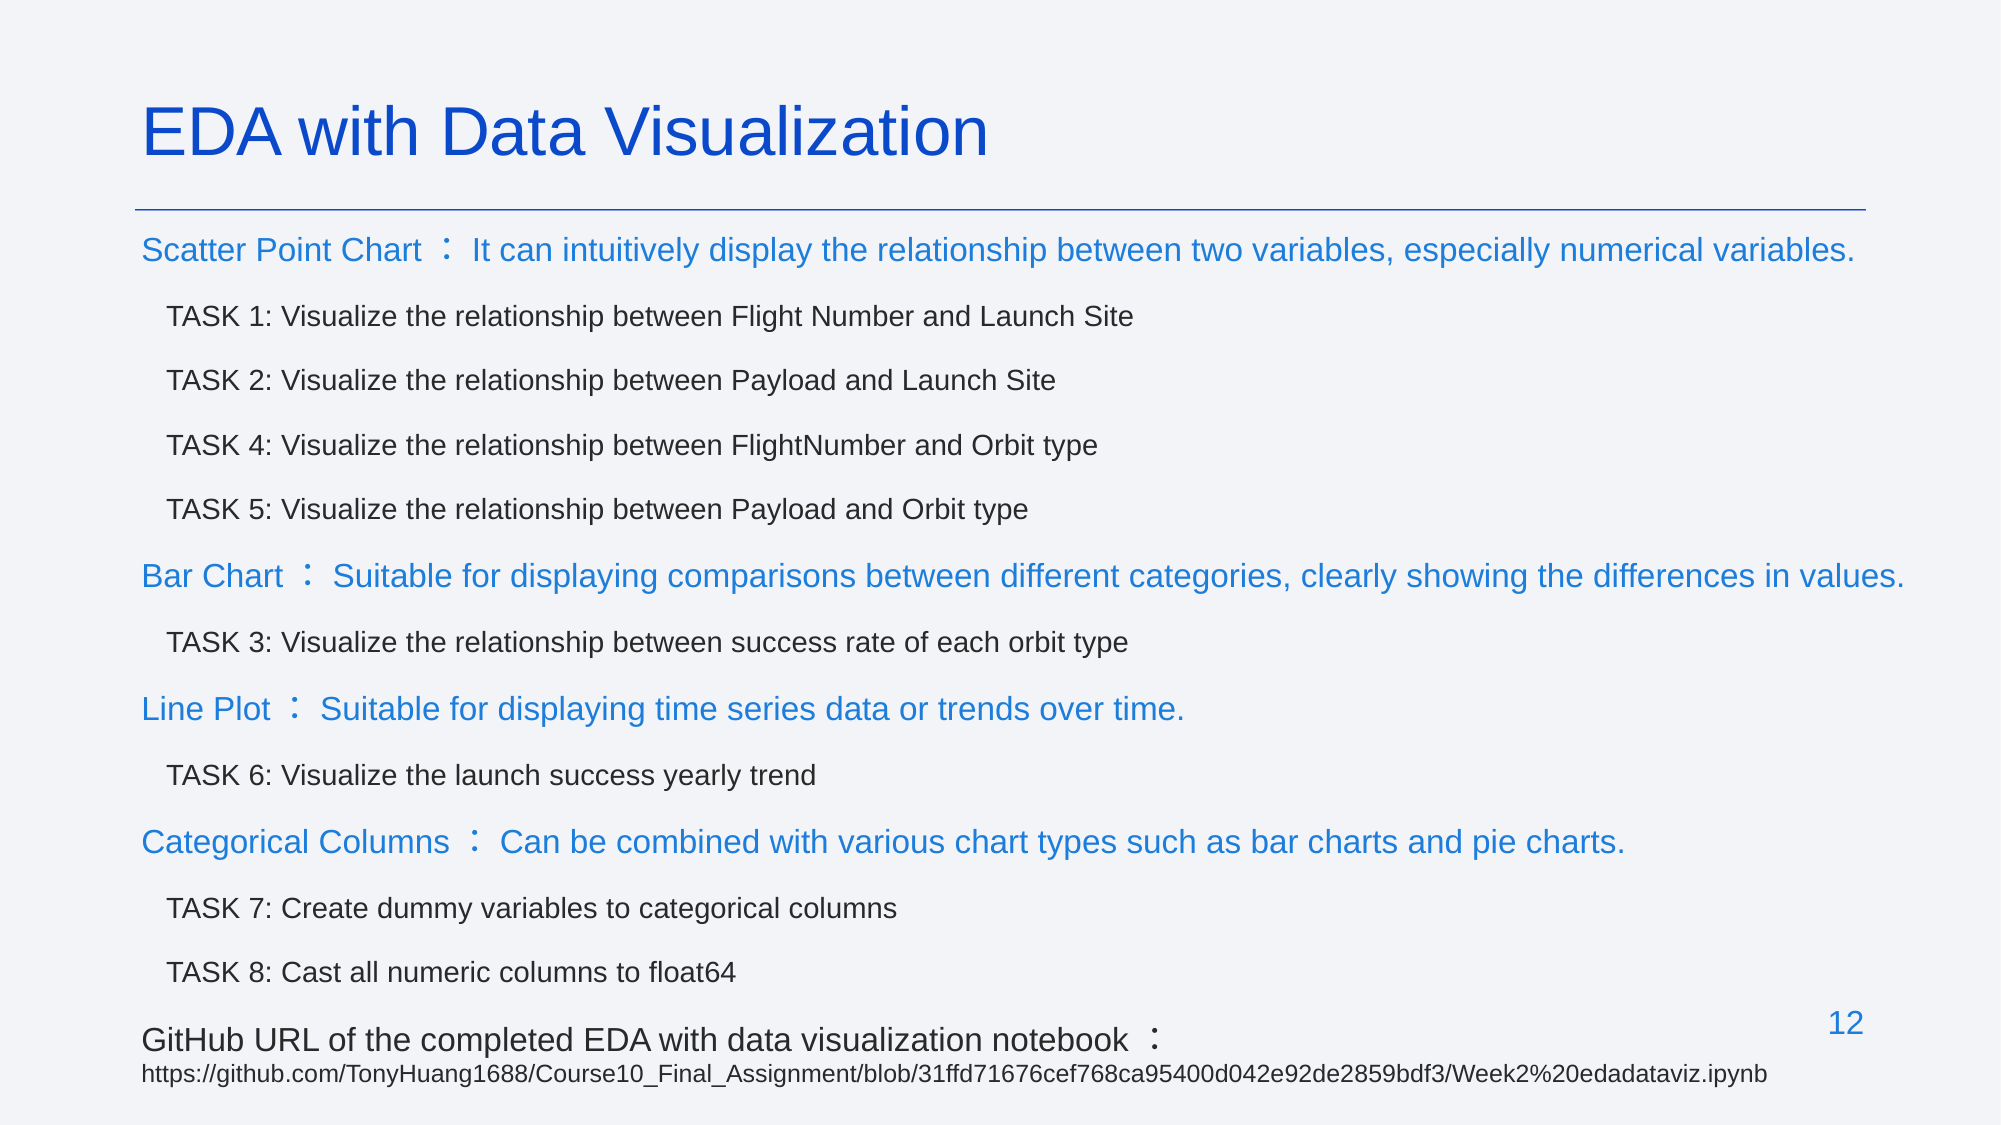

EDA with Data Visualization
Scatter Point Chart：It can intuitively display the relationship between two variables, especially numerical variables.
   TASK 1: Visualize the relationship between Flight Number and Launch Site
   TASK 2: Visualize the relationship between Payload and Launch Site
   TASK 4: Visualize the relationship between FlightNumber and Orbit type
   TASK 5: Visualize the relationship between Payload and Orbit type
Bar Chart：Suitable for displaying comparisons between different categories, clearly showing the differences in values.
   TASK 3: Visualize the relationship between success rate of each orbit type
Line Plot：Suitable for displaying time series data or trends over time.
   TASK 6: Visualize the launch success yearly trend
Categorical Columns：Can be combined with various chart types such as bar charts and pie charts.
   TASK 7: Create dummy variables to categorical columns
   TASK 8: Cast all numeric columns to float64
GitHub URL of the completed EDA with data visualization notebook： https://github.com/TonyHuang1688/Course10_Final_Assignment/blob/31ffd71676cef768ca95400d042e92de2859bdf3/Week2%20edadataviz.ipynb
12